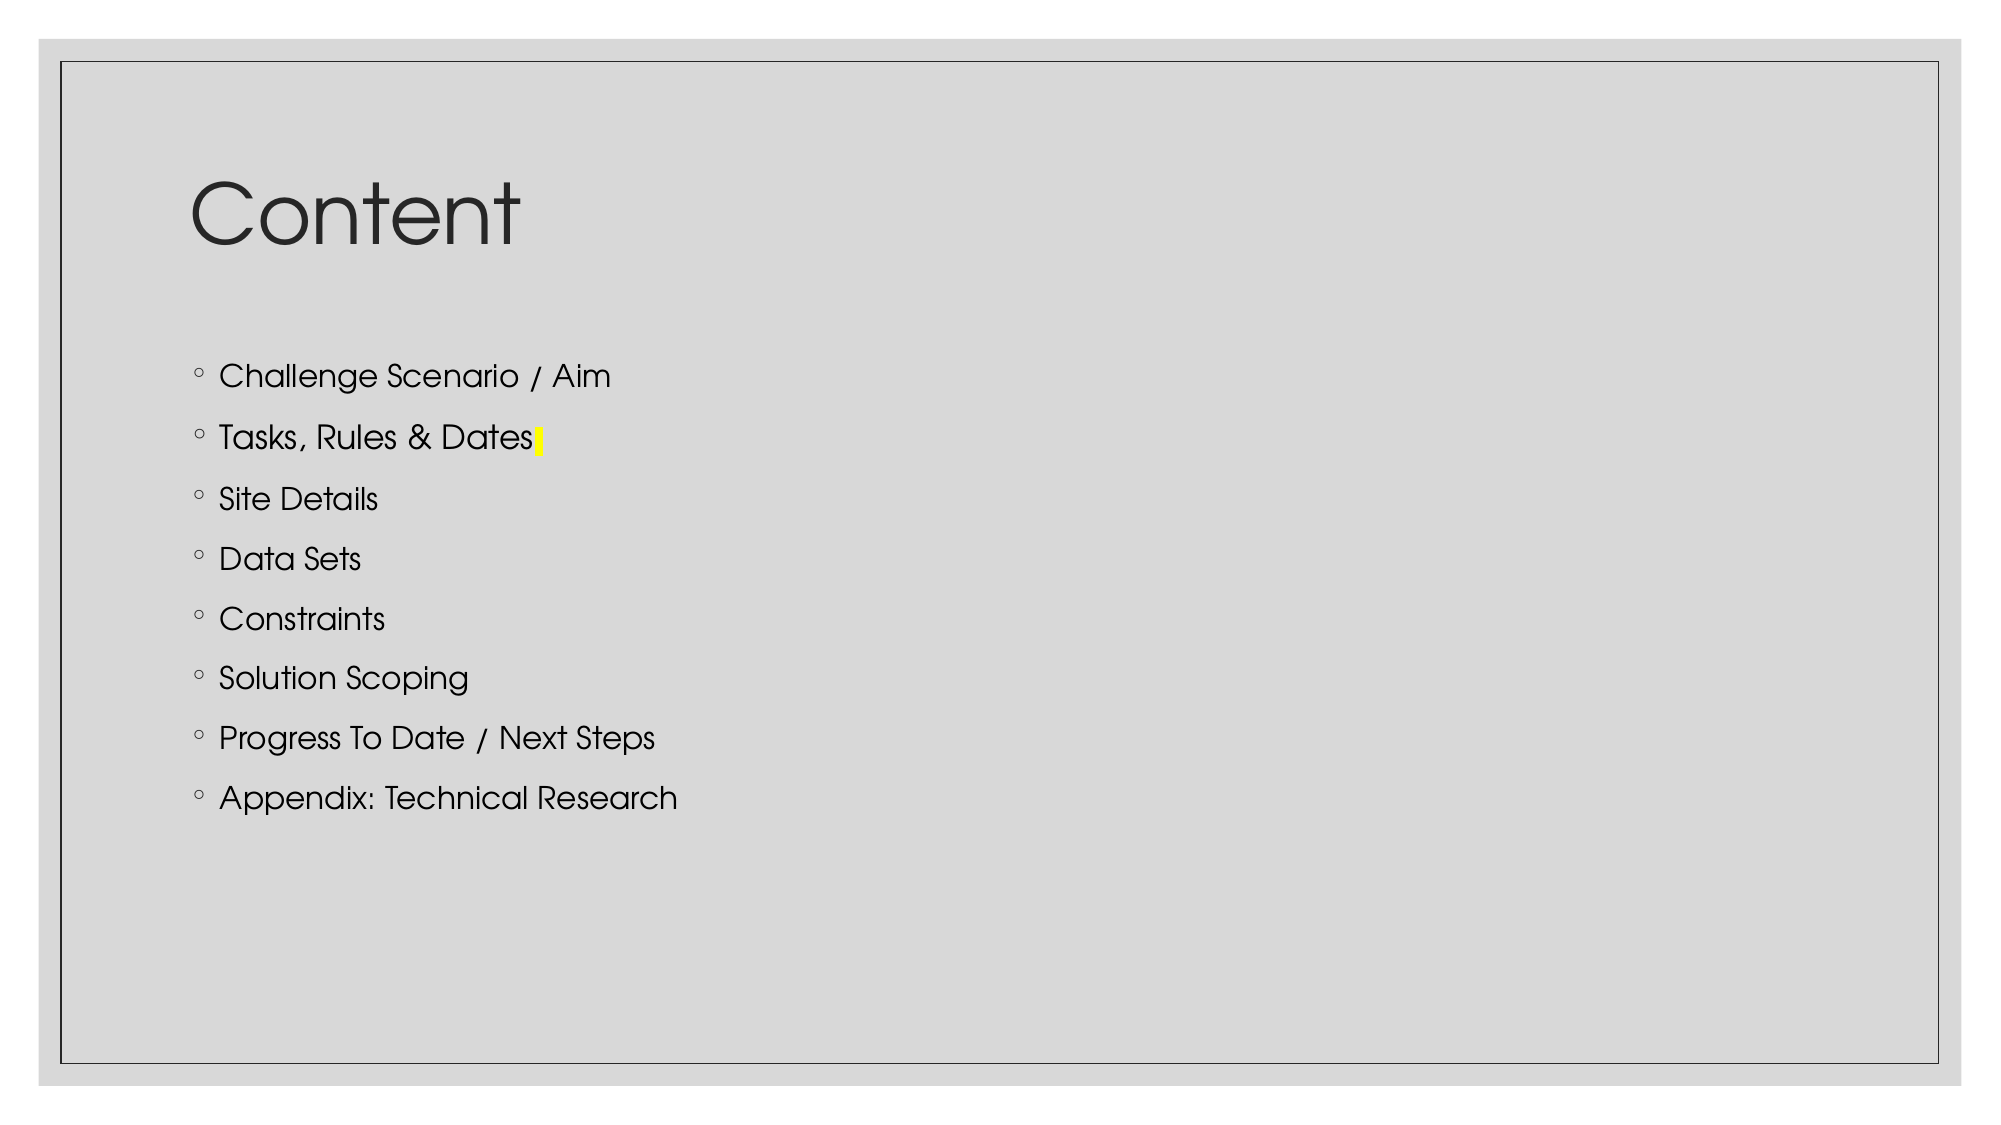

# Content
Challenge Scenario / Aim
Tasks, Rules & Dates
Site Details
Data Sets
Constraints
Solution Scoping
Progress To Date / Next Steps
Appendix: Technical Research